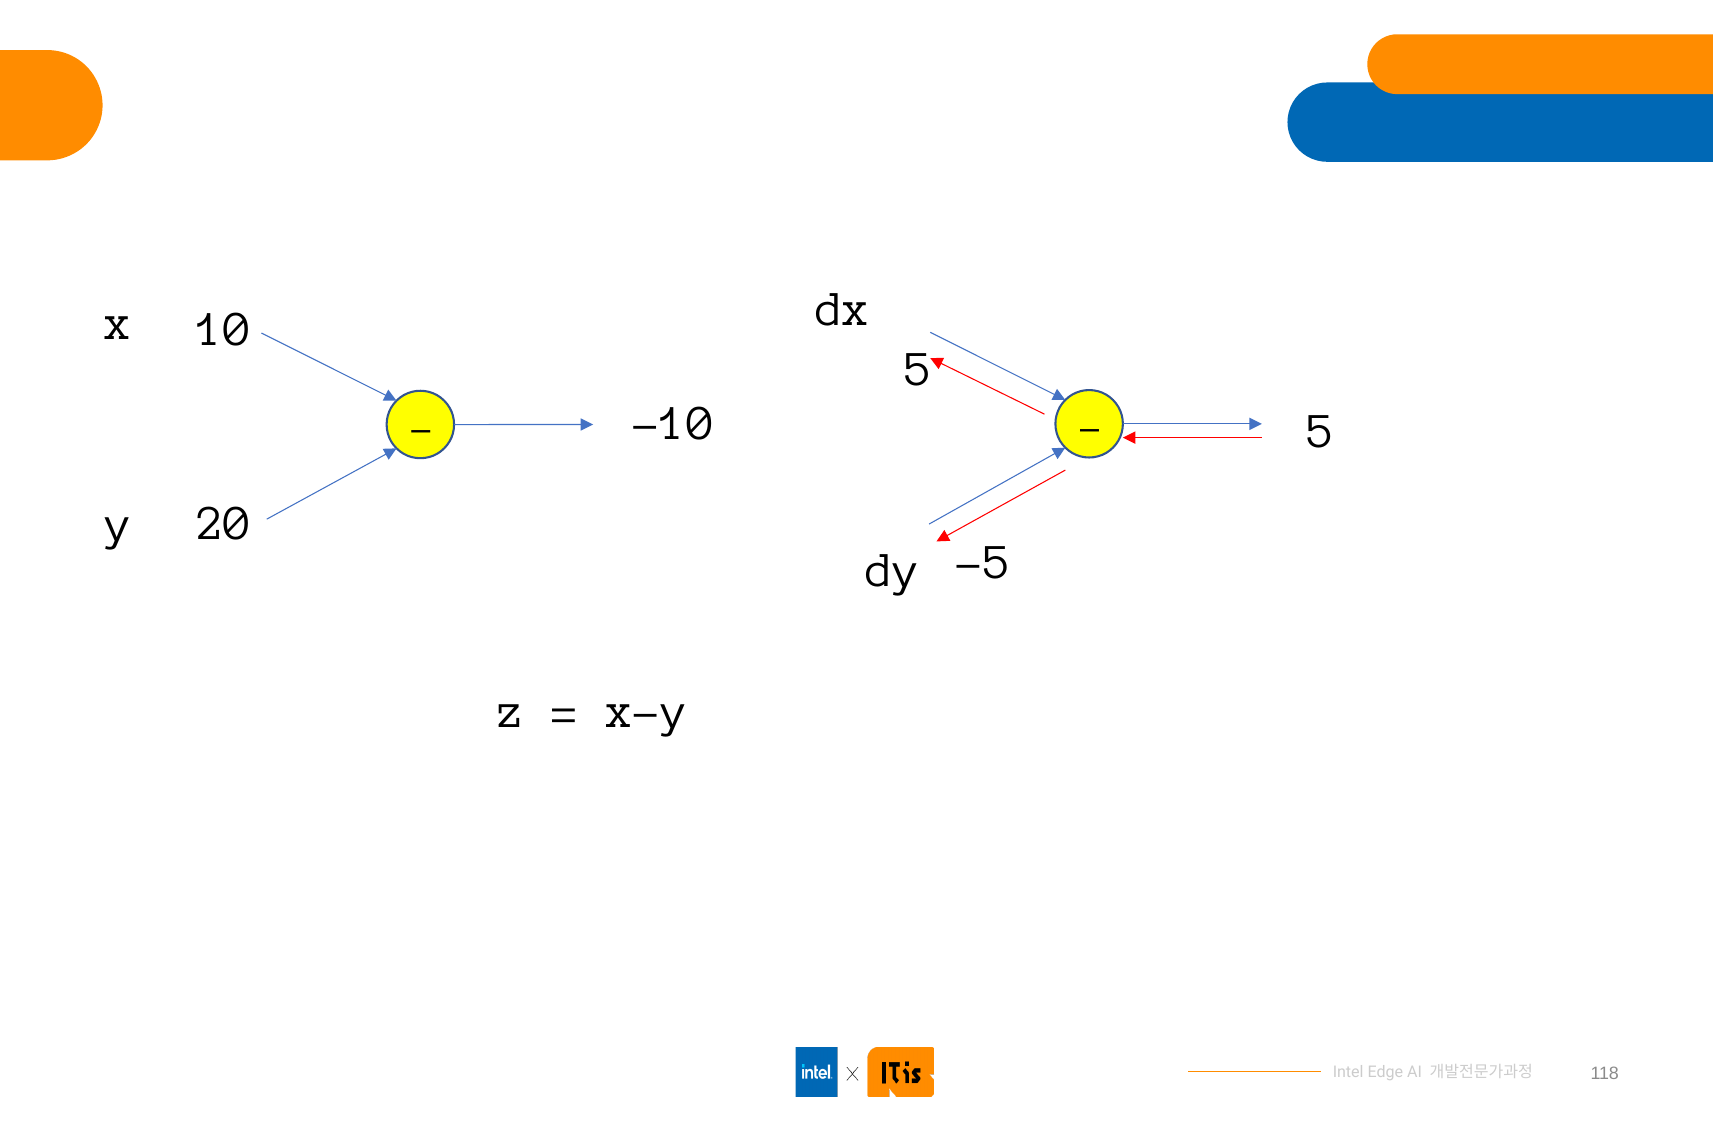

#
dx
x
10
5
-10
-
5
-
20
y
-5
dy
z = x-y
118